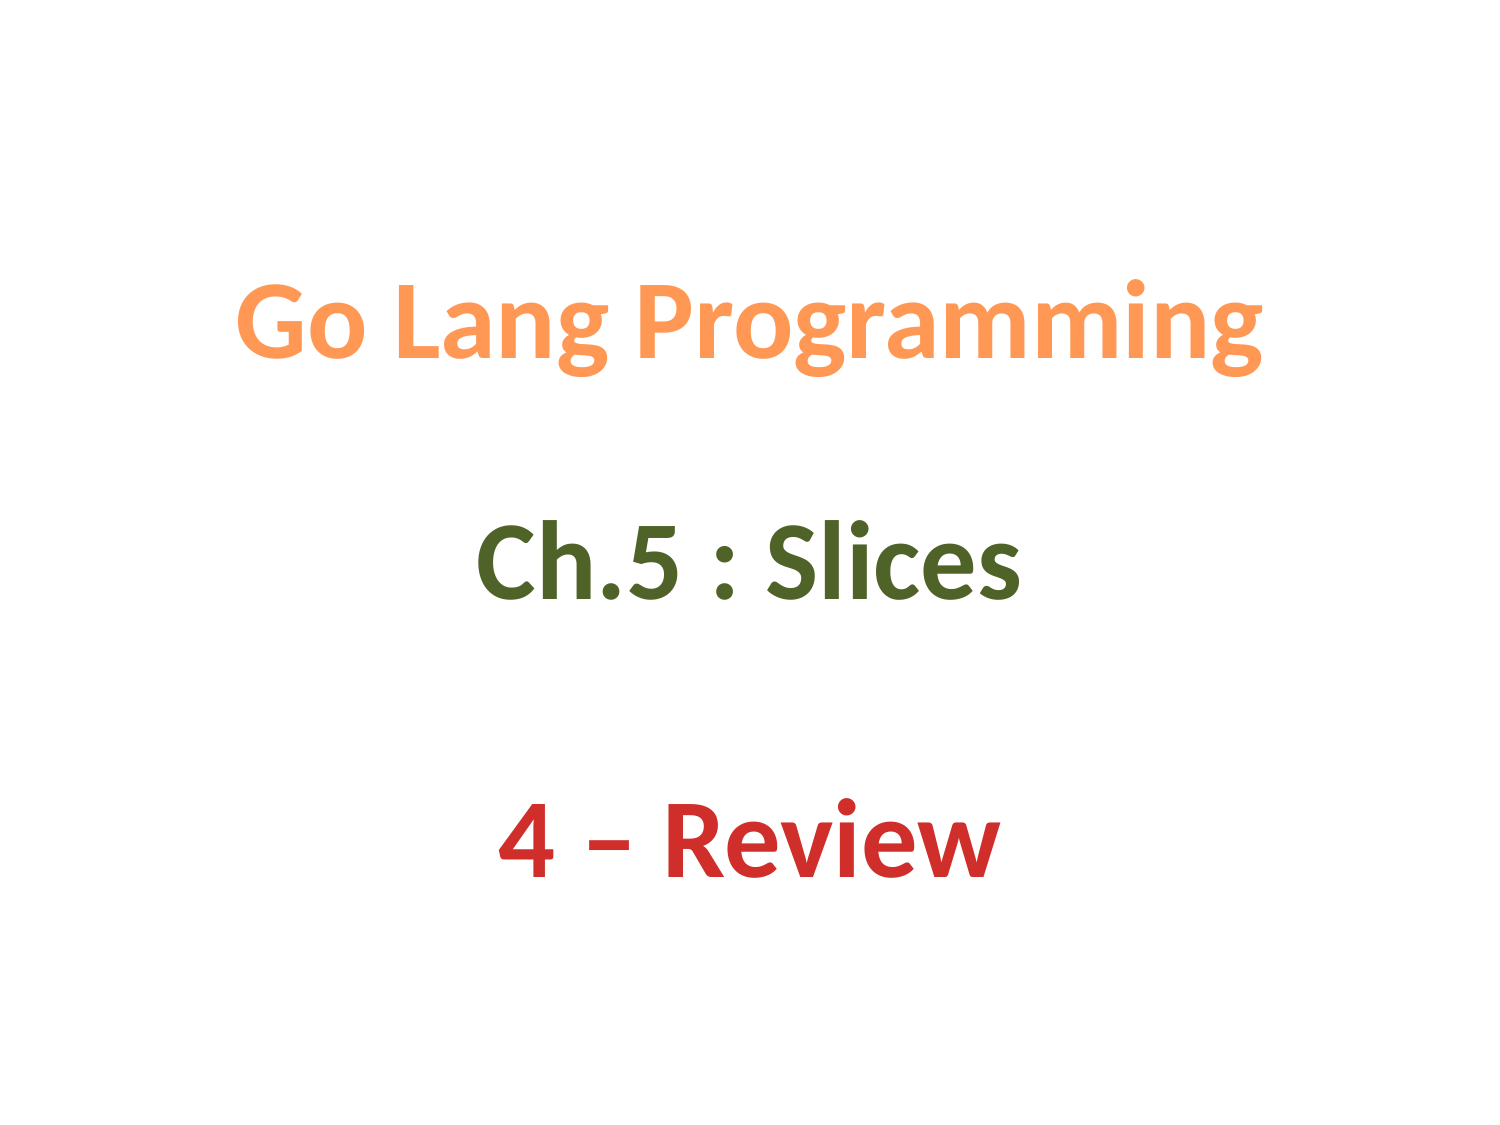

Go Lang Programming
Ch.5 : Slices
4 – Review